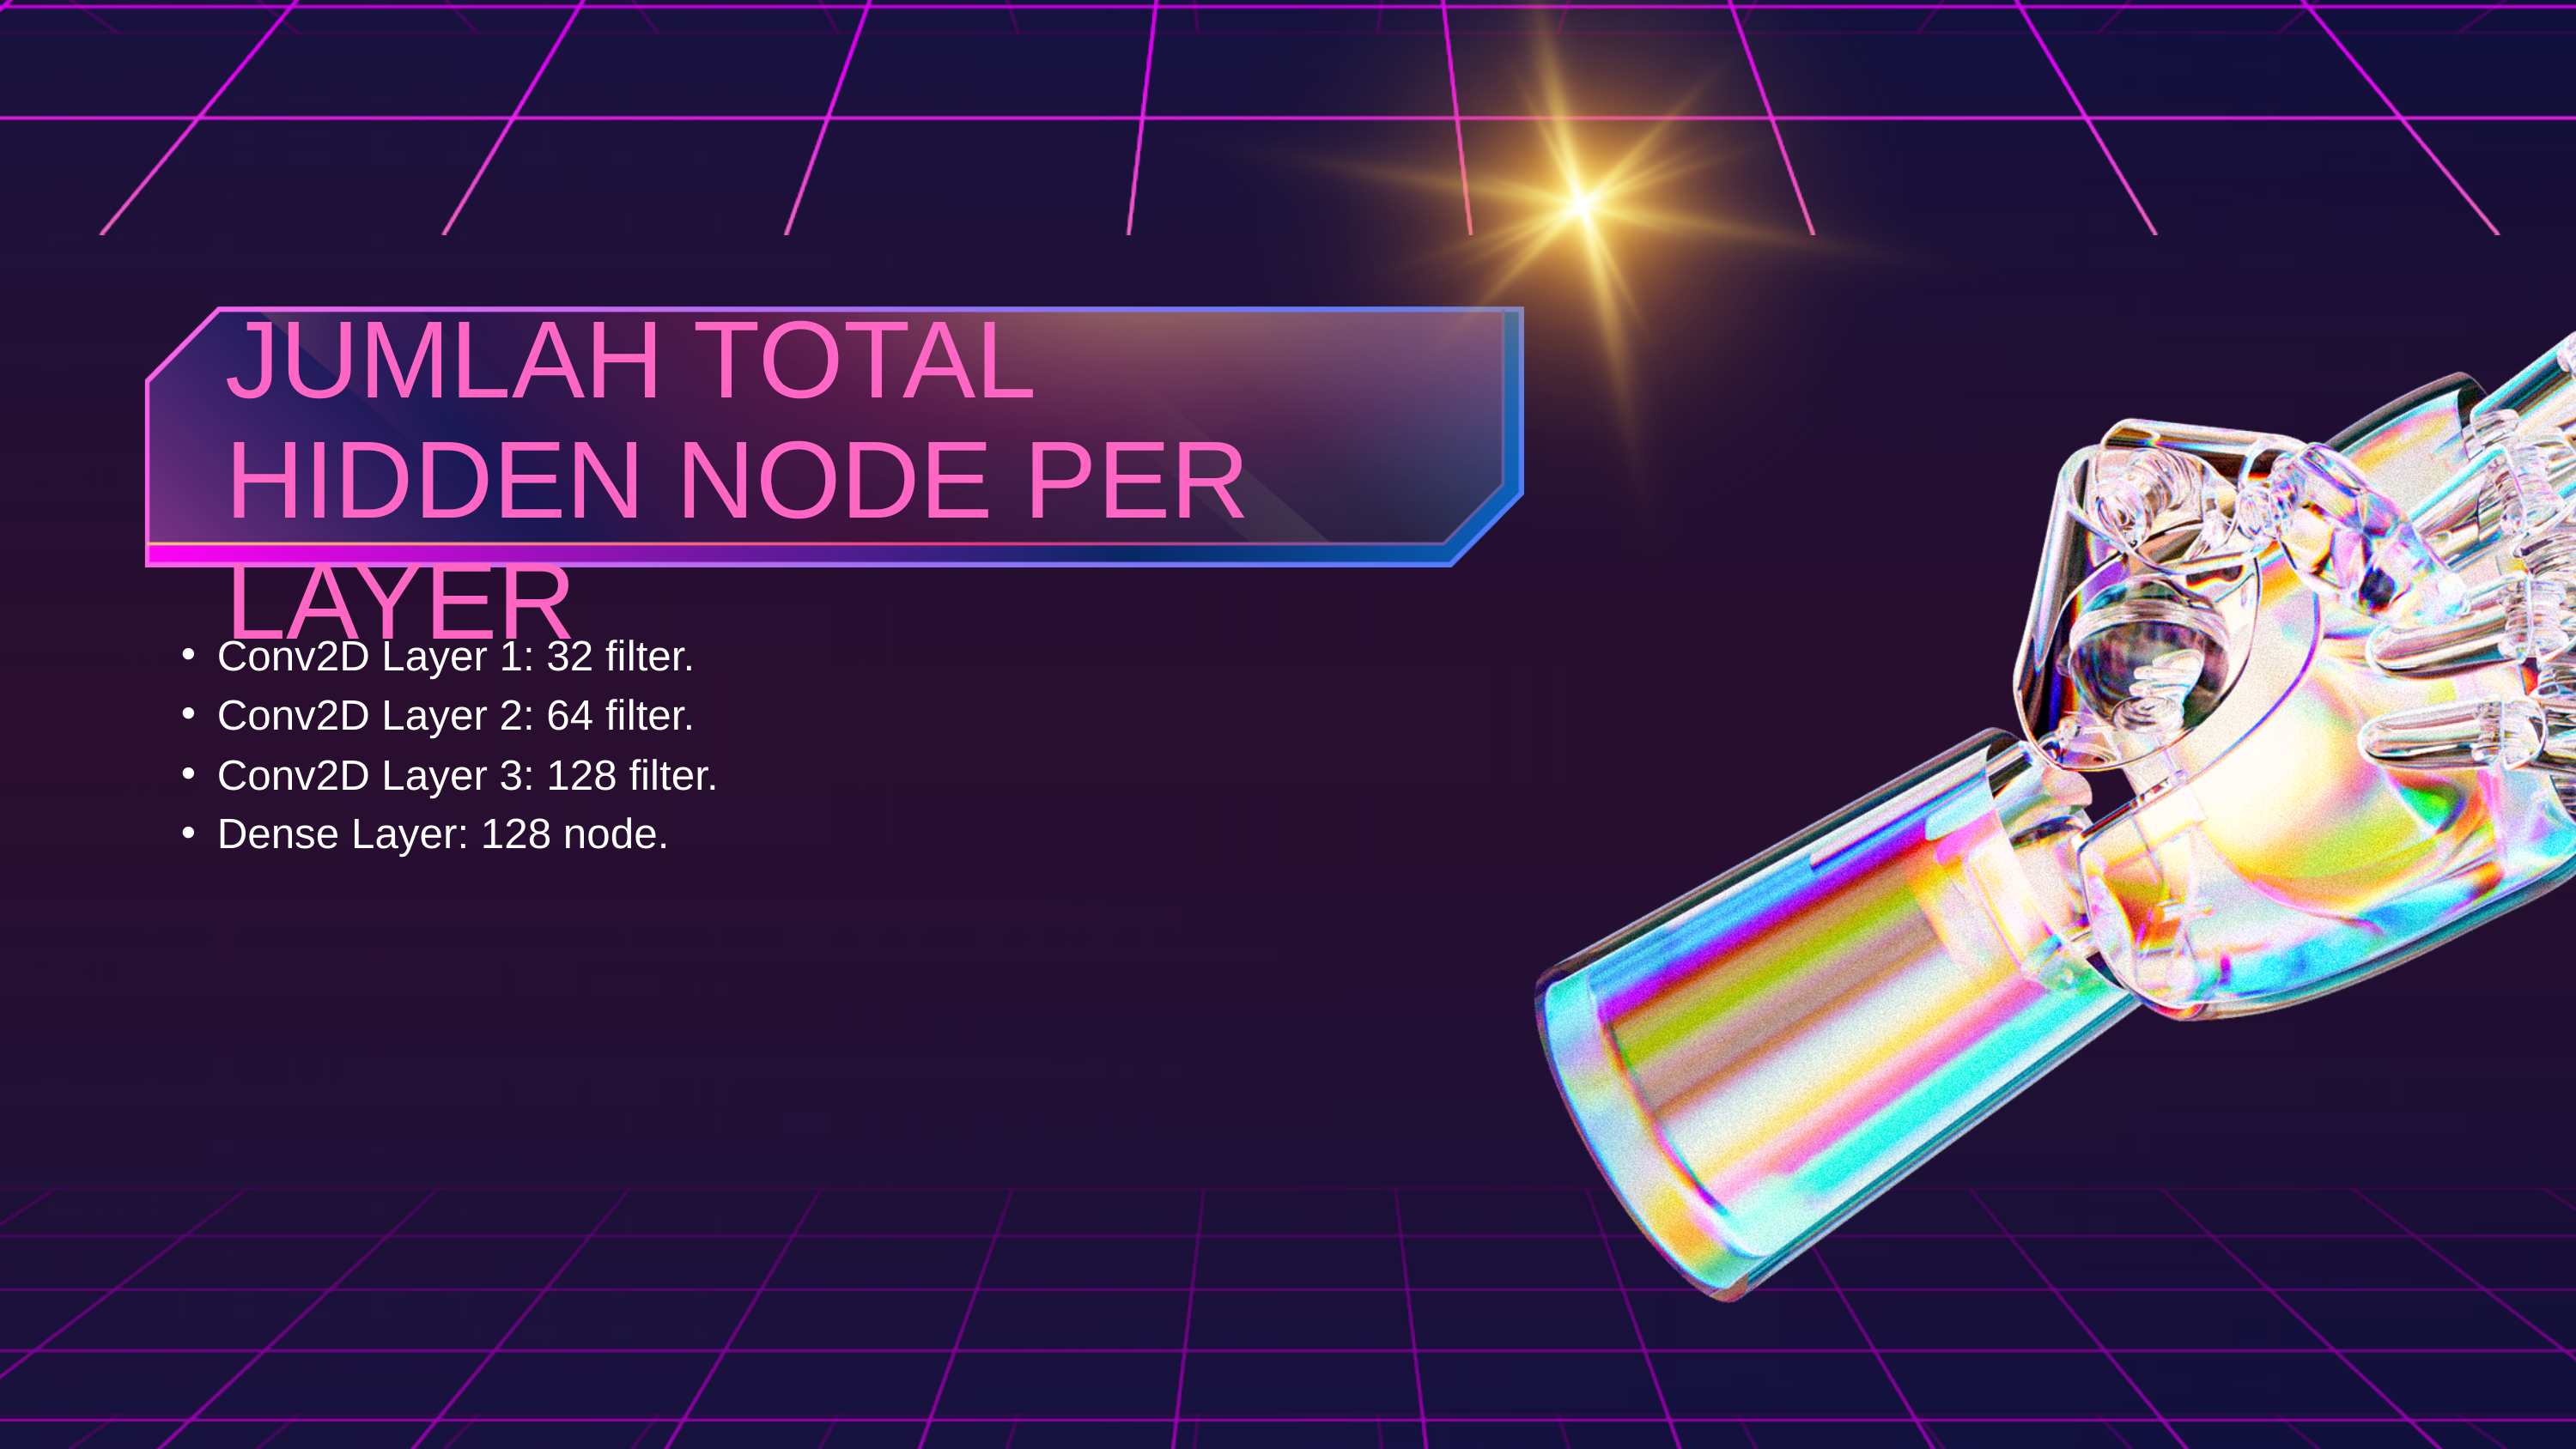

JUMLAH TOTAL HIDDEN NODE PER LAYER

Conv2D Layer 1: 32 filter.
Conv2D Layer 2: 64 filter.
Conv2D Layer 3: 128 filter.
Dense Layer: 128 node.